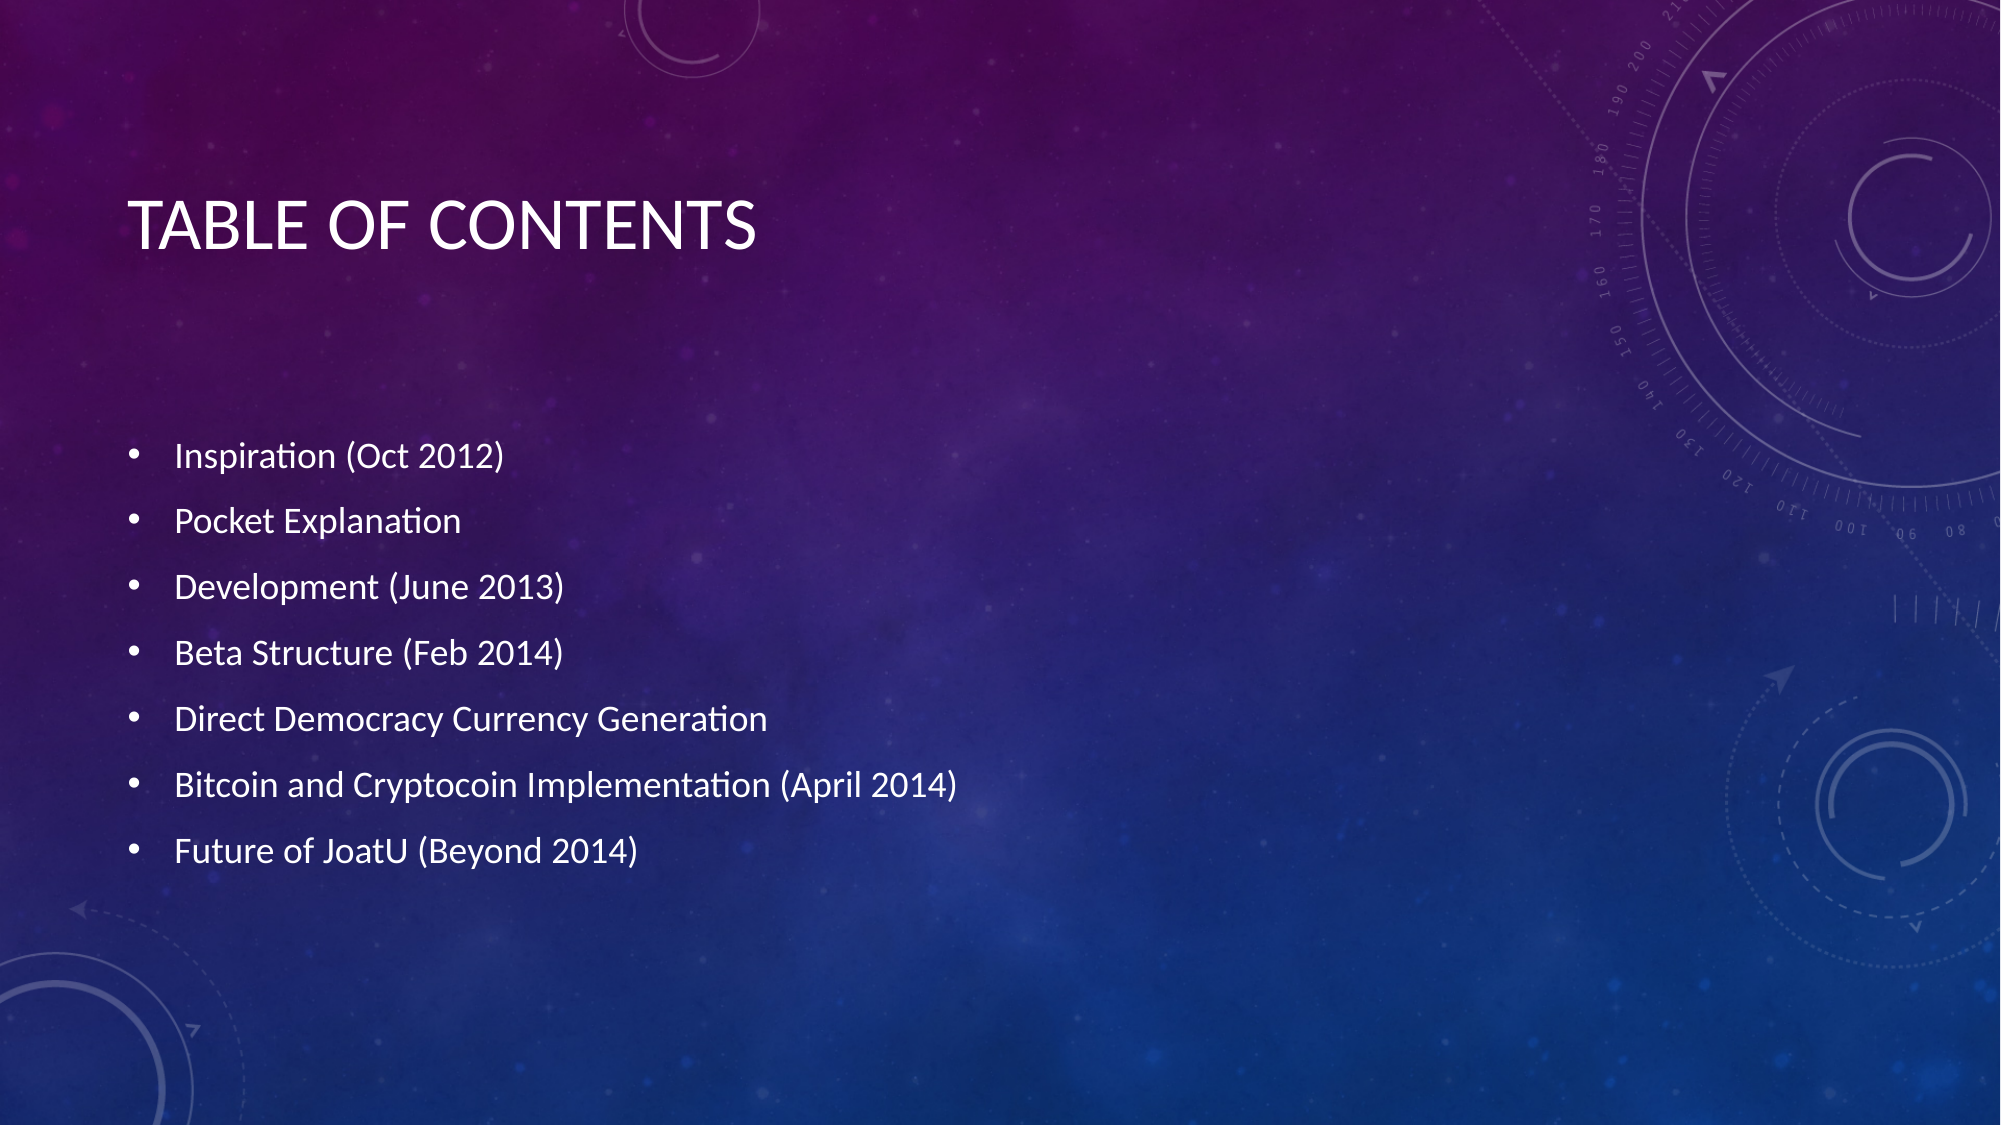

# Table of contents
Inspiration (Oct 2012)
Pocket Explanation
Development (June 2013)
Beta Structure (Feb 2014)
Direct Democracy Currency Generation
Bitcoin and Cryptocoin Implementation (April 2014)
Future of JoatU (Beyond 2014)